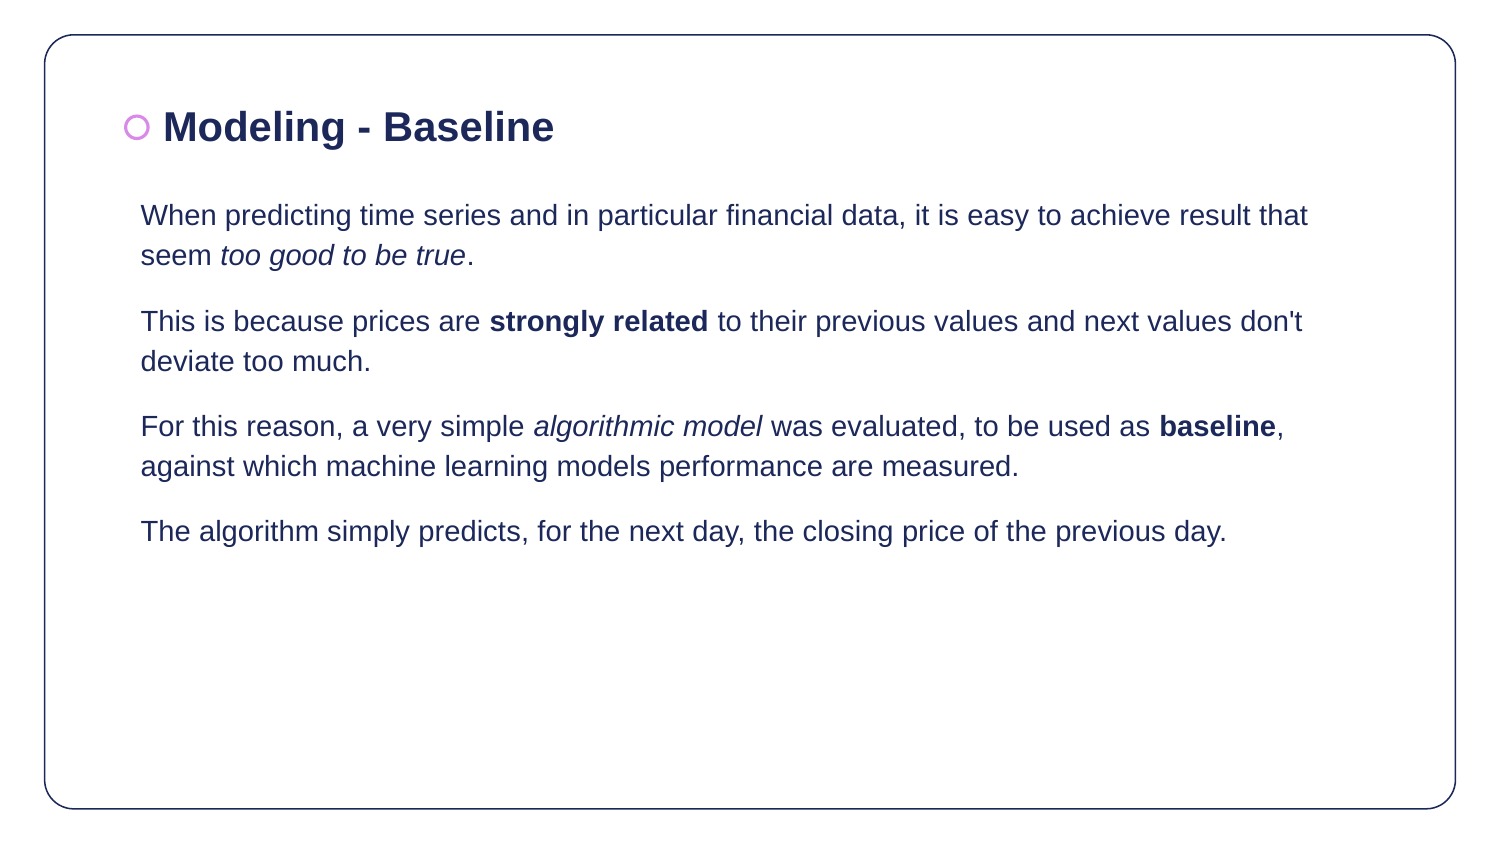

Modeling - Baseline

When predicting time series and in particular financial data, it is easy to achieve result that seem too good to be true.
This is because prices are strongly related to their previous values and next values don't deviate too much.
For this reason, a very simple algorithmic model was evaluated, to be used as baseline, against which machine learning models performance are measured.
The algorithm simply predicts, for the next day, the closing price of the previous day.